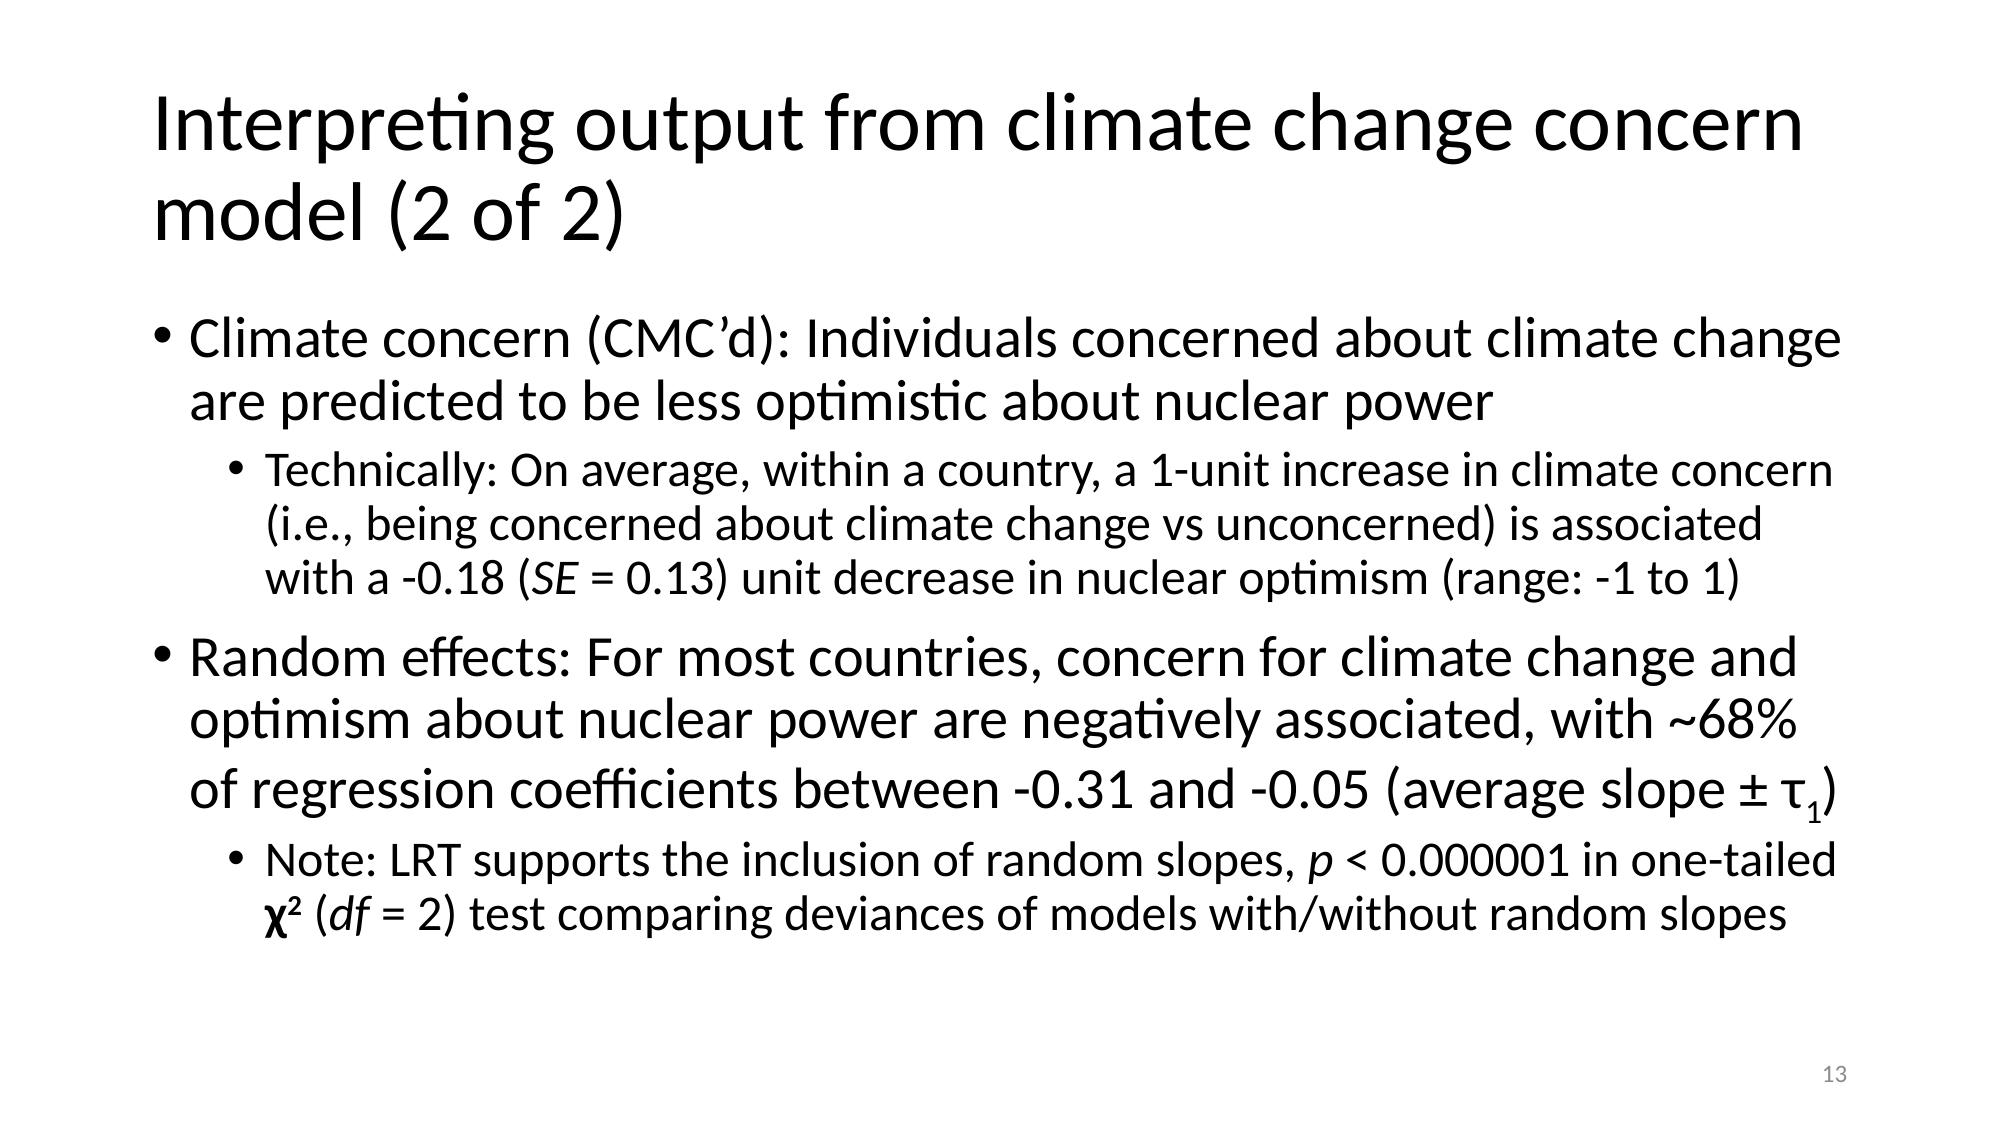

# Interpreting output from climate change concern model (2 of 2)
Climate concern (CMC’d): Individuals concerned about climate change are predicted to be less optimistic about nuclear power
Technically: On average, within a country, a 1-unit increase in climate concern (i.e., being concerned about climate change vs unconcerned) is associated with a -0.18 (SE = 0.13) unit decrease in nuclear optimism (range: -1 to 1)
Random effects: For most countries, concern for climate change and optimism about nuclear power are negatively associated, with ~68% of regression coefficients between -0.31 and -0.05 (average slope ± τ1)
Note: LRT supports the inclusion of random slopes, p < 0.000001 in one-tailed χ2 (df = 2) test comparing deviances of models with/without random slopes
13